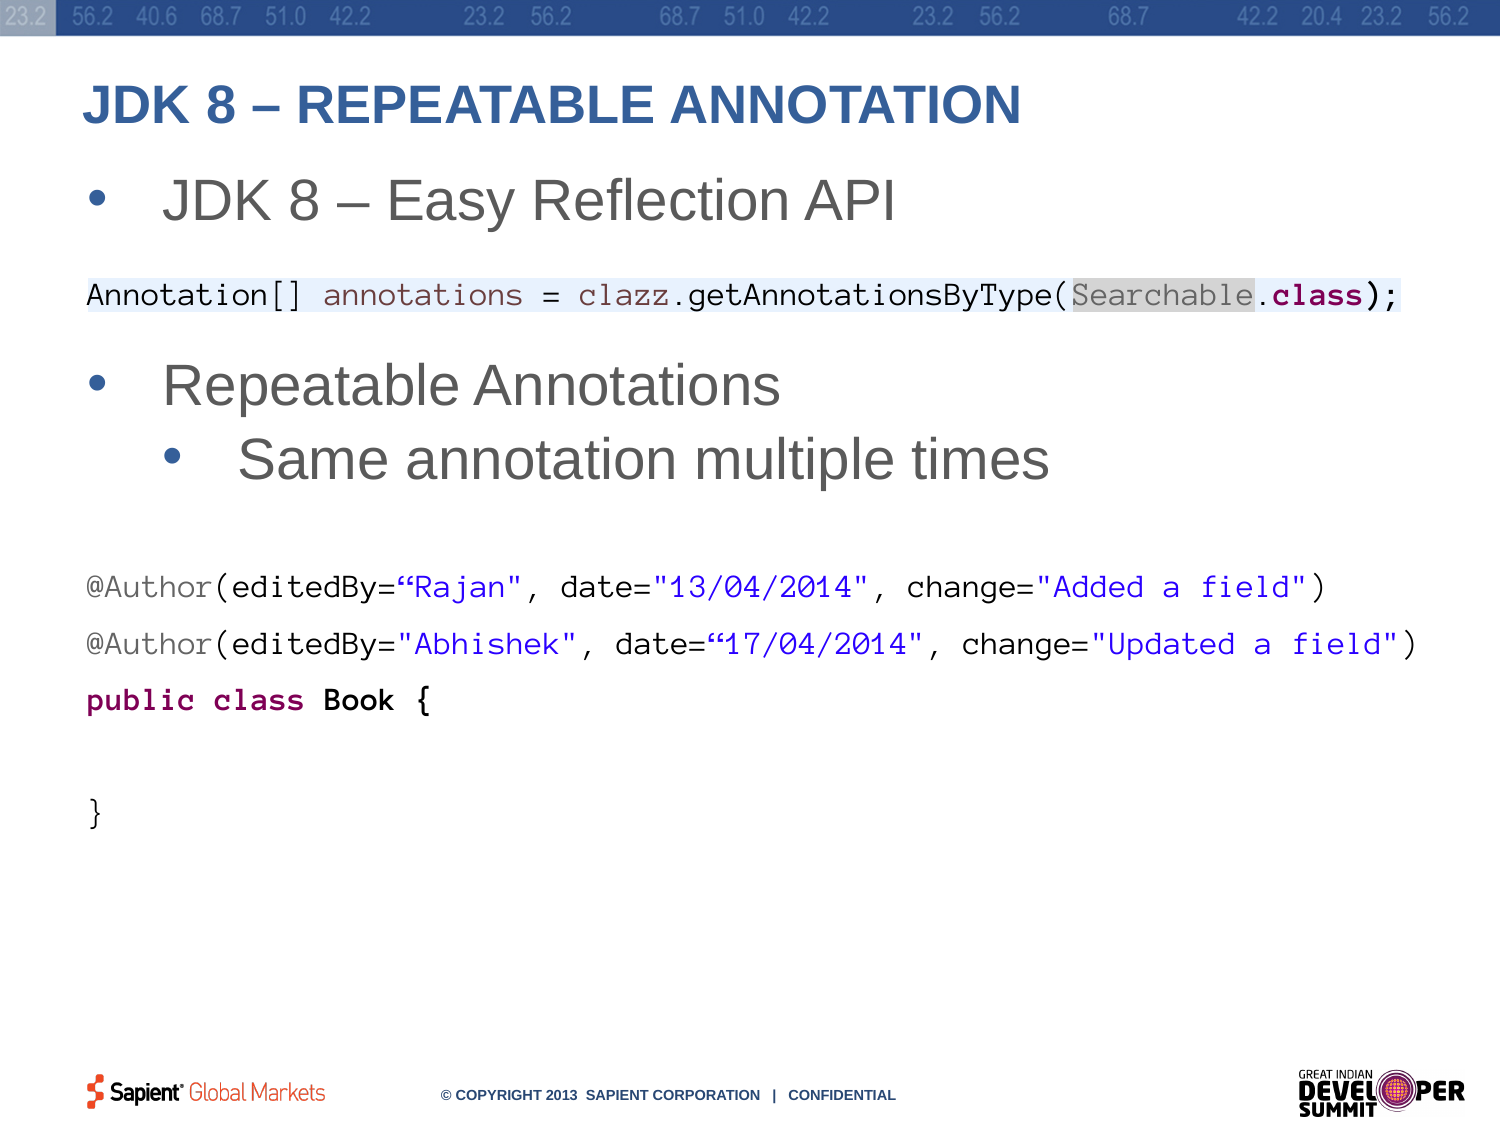

# JDK 8 – REPEATABLE ANNOTATION
JDK 8 – Easy Reflection API

Annotation[] annotations = clazz.getAnnotationsByType(Searchable.class);

Repeatable Annotations
Same annotation multiple times

@Author(editedBy=“Rajan", date="13/04/2014", change="Added a field")
@Author(editedBy="Abhishek", date=“17/04/2014", change="Updated a field")
public class Book {

}

© COPYRIGHT 2013  SAPIENT CORPORATION   |   CONFIDENTIAL